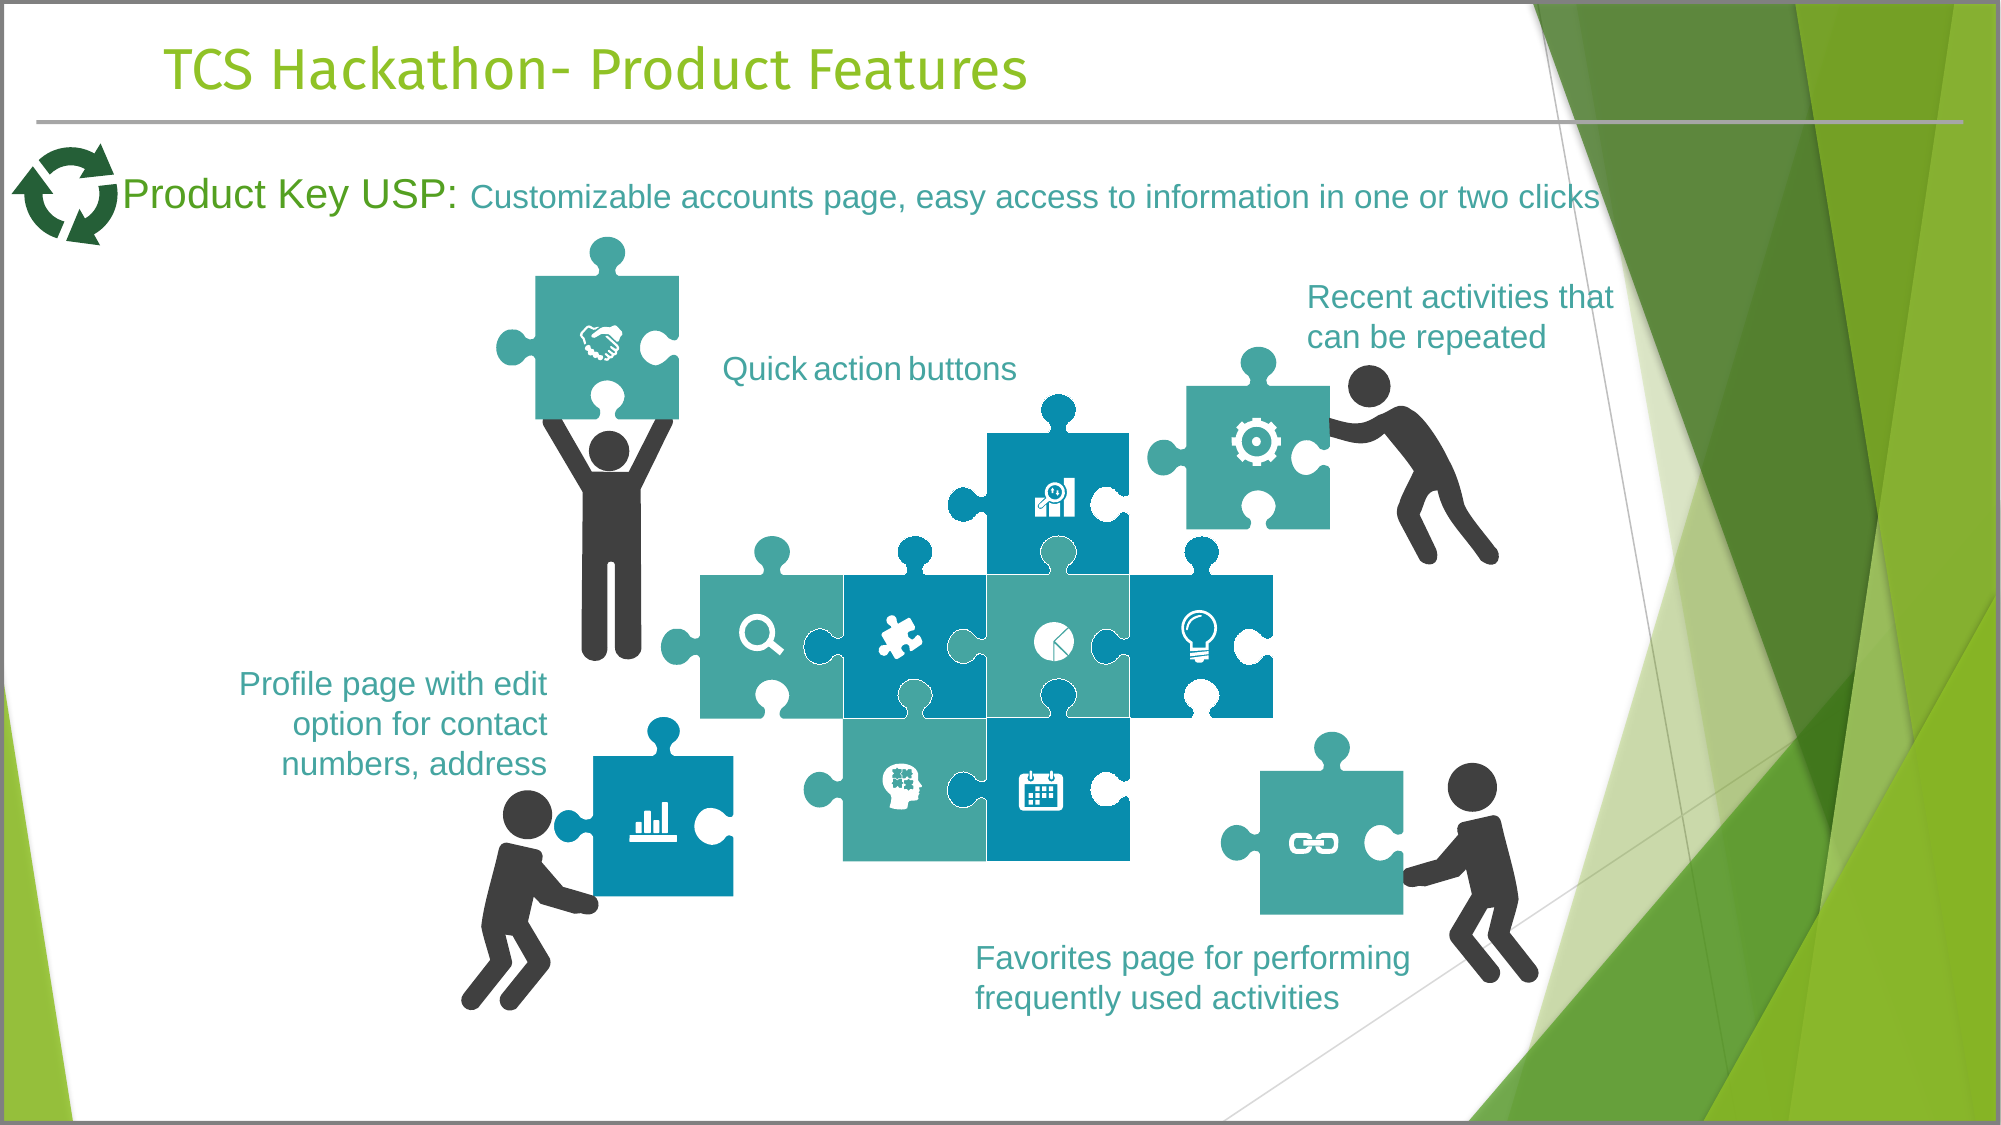

TCS Hackathon- Product Features

Product Key USP: Customizable accounts page, easy access to information in one or two clicks
Quick action buttons
Recent activities that can be repeated
Profile page with edit option for contact numbers, address
Favorites page for performing frequently used activities